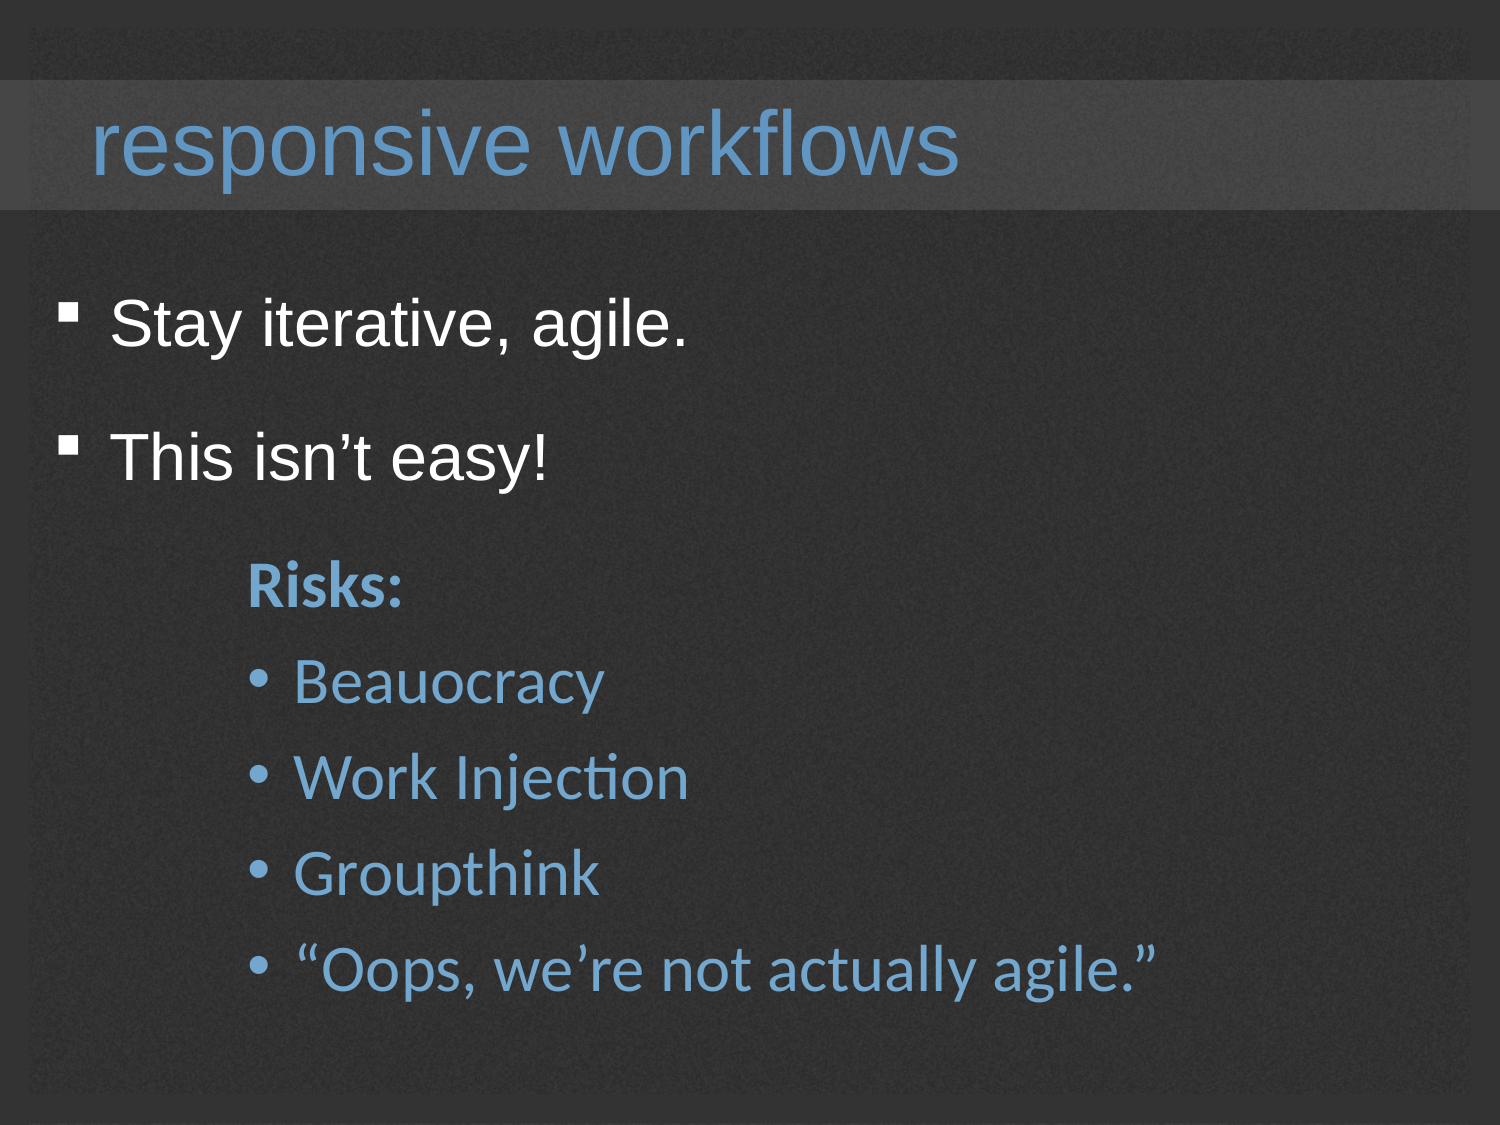

# responsive workflows
Stay iterative, agile.
This isn’t easy!
Risks:
Beauocracy
Work Injection
Groupthink
“Oops, we’re not actually agile.”